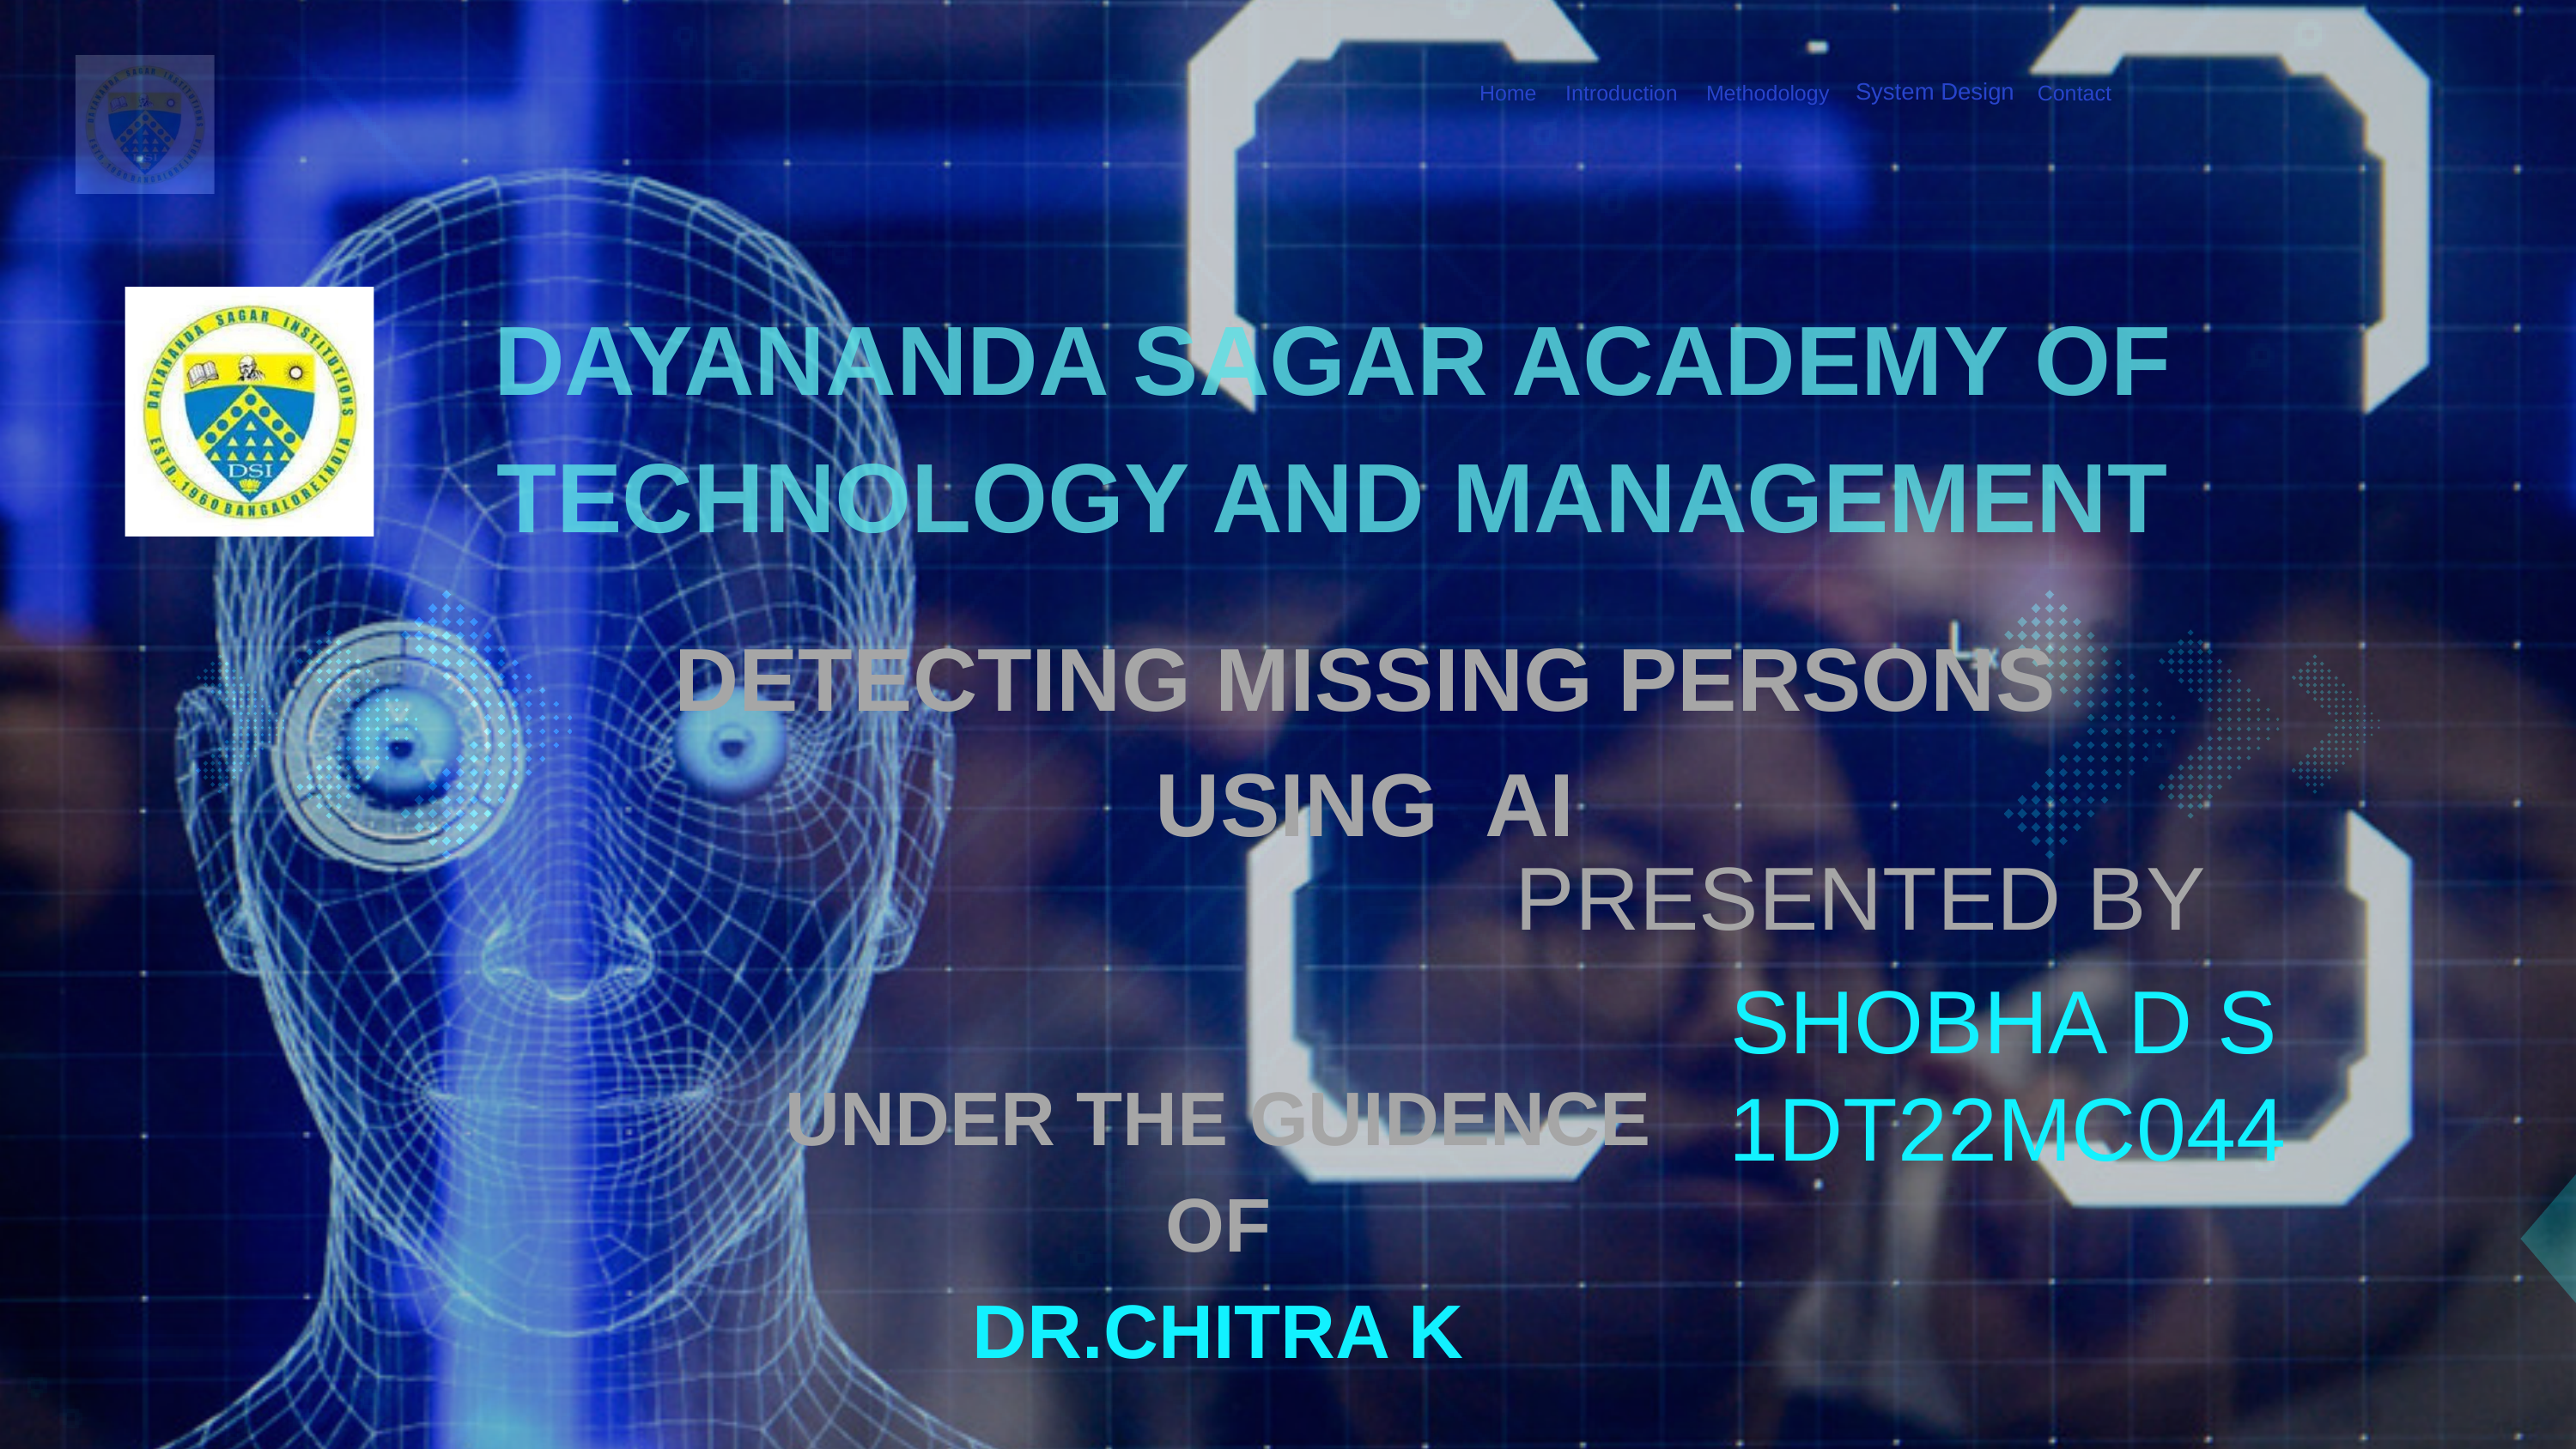

System Design
Home
Introduction
Methodology
Contact
DAYANANDA SAGAR ACADEMY OF TECHNOLOGY AND MANAGEMENT

DETECTING MISSING PERSONS USING  AI

PRESENTED BY
SHOBHA D S
1DT22MC044
UNDER THE GUIDENCE
OF
DR.CHITRA K